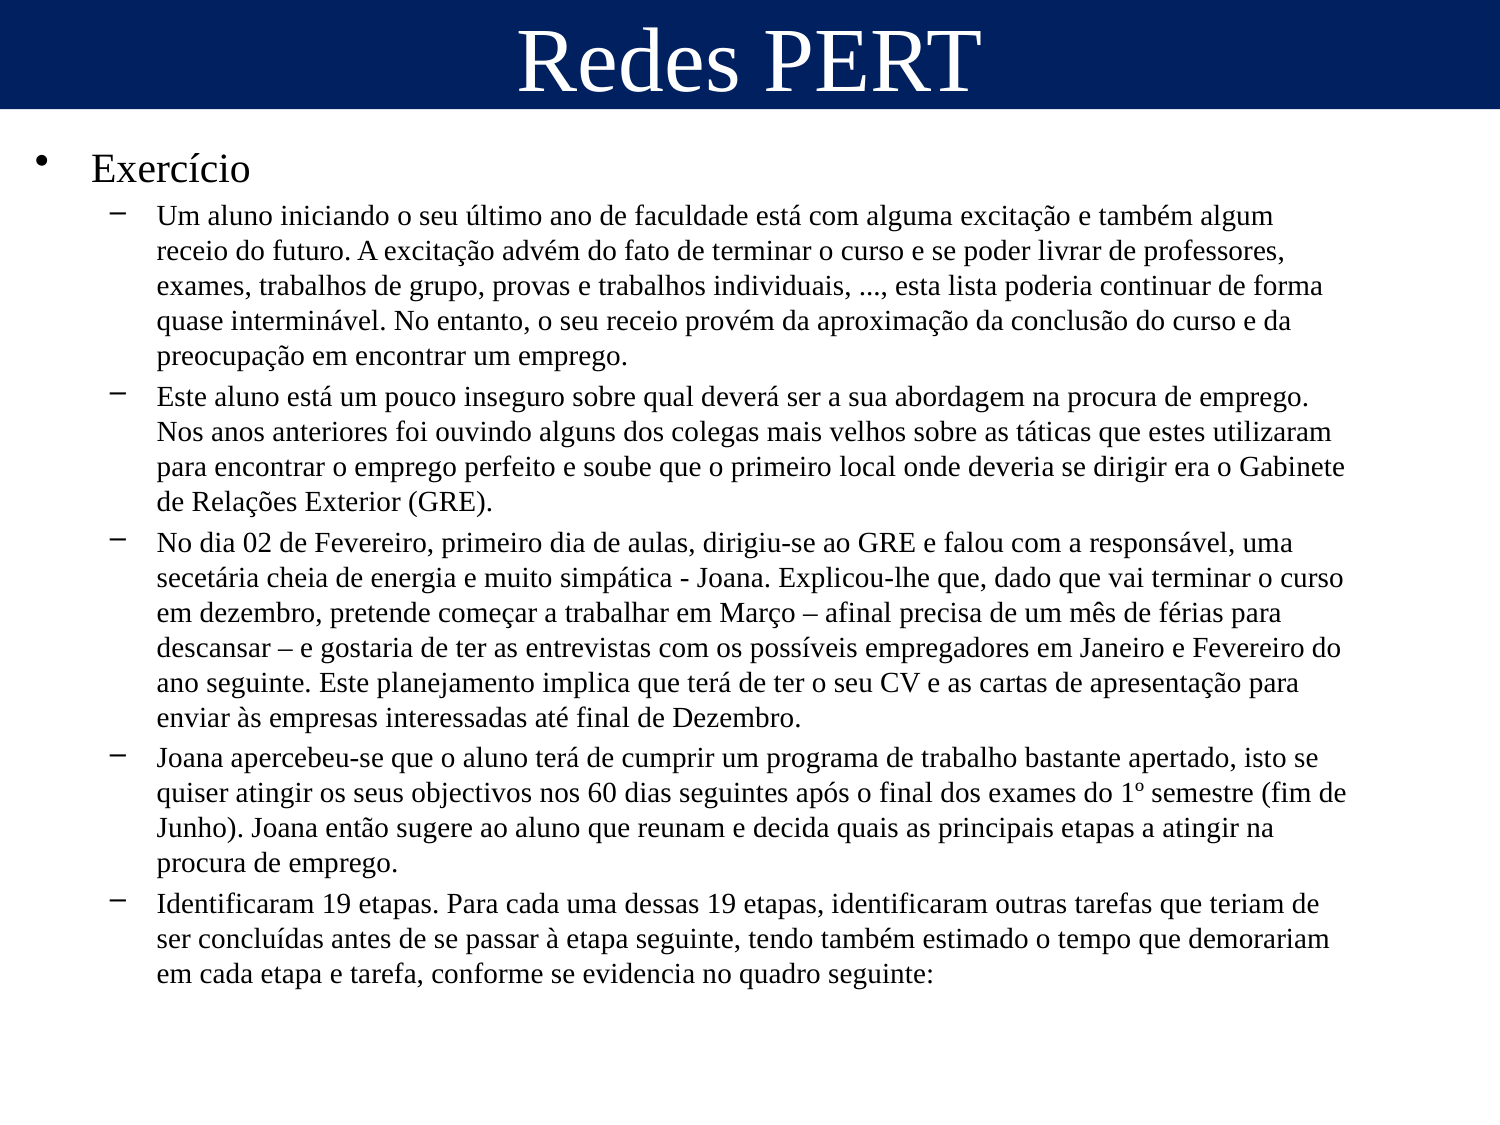

# Redes PERT
Exercício
Um aluno iniciando o seu último ano de faculdade está com alguma excitação e também algum receio do futuro. A excitação advém do fato de terminar o curso e se poder livrar de professores, exames, trabalhos de grupo, provas e trabalhos individuais, ..., esta lista poderia continuar de forma quase interminável. No entanto, o seu receio provém da aproximação da conclusão do curso e da preocupação em encontrar um emprego.
Este aluno está um pouco inseguro sobre qual deverá ser a sua abordagem na procura de emprego. Nos anos anteriores foi ouvindo alguns dos colegas mais velhos sobre as táticas que estes utilizaram para encontrar o emprego perfeito e soube que o primeiro local onde deveria se dirigir era o Gabinete de Relações Exterior (GRE).
No dia 02 de Fevereiro, primeiro dia de aulas, dirigiu-se ao GRE e falou com a responsável, uma secetária cheia de energia e muito simpática - Joana. Explicou-lhe que, dado que vai terminar o curso em dezembro, pretende começar a trabalhar em Março – afinal precisa de um mês de férias para descansar – e gostaria de ter as entrevistas com os possíveis empregadores em Janeiro e Fevereiro do ano seguinte. Este planejamento implica que terá de ter o seu CV e as cartas de apresentação para enviar às empresas interessadas até final de Dezembro.
Joana apercebeu-se que o aluno terá de cumprir um programa de trabalho bastante apertado, isto se quiser atingir os seus objectivos nos 60 dias seguintes após o final dos exames do 1º semestre (fim de Junho). Joana então sugere ao aluno que reunam e decida quais as principais etapas a atingir na procura de emprego.
Identificaram 19 etapas. Para cada uma dessas 19 etapas, identificaram outras tarefas que teriam de ser concluídas antes de se passar à etapa seguinte, tendo também estimado o tempo que demorariam em cada etapa e tarefa, conforme se evidencia no quadro seguinte: